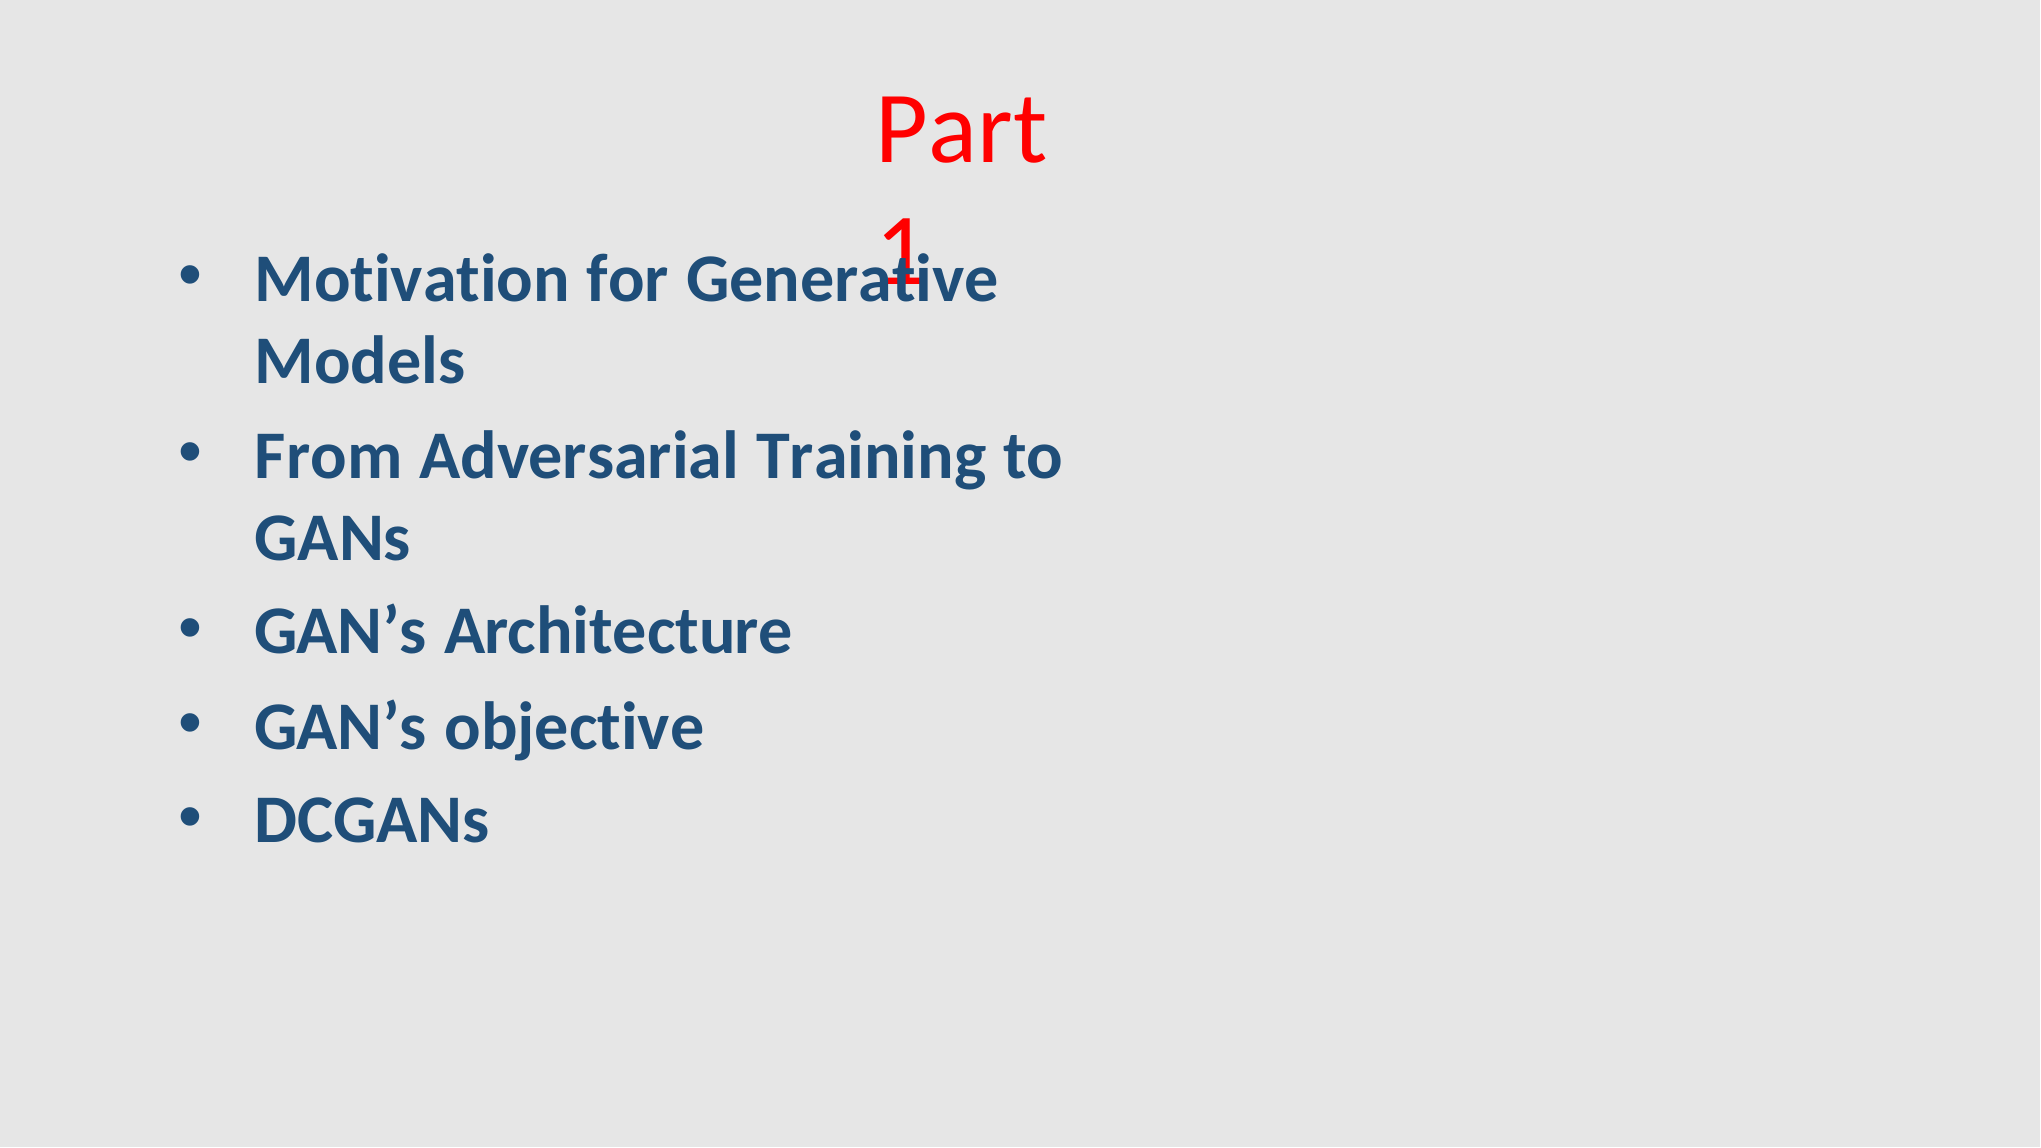

Part 1
Motivation for Generative Models
From Adversarial Training to GANs
GAN’s Architecture
GAN’s objective
DCGANs